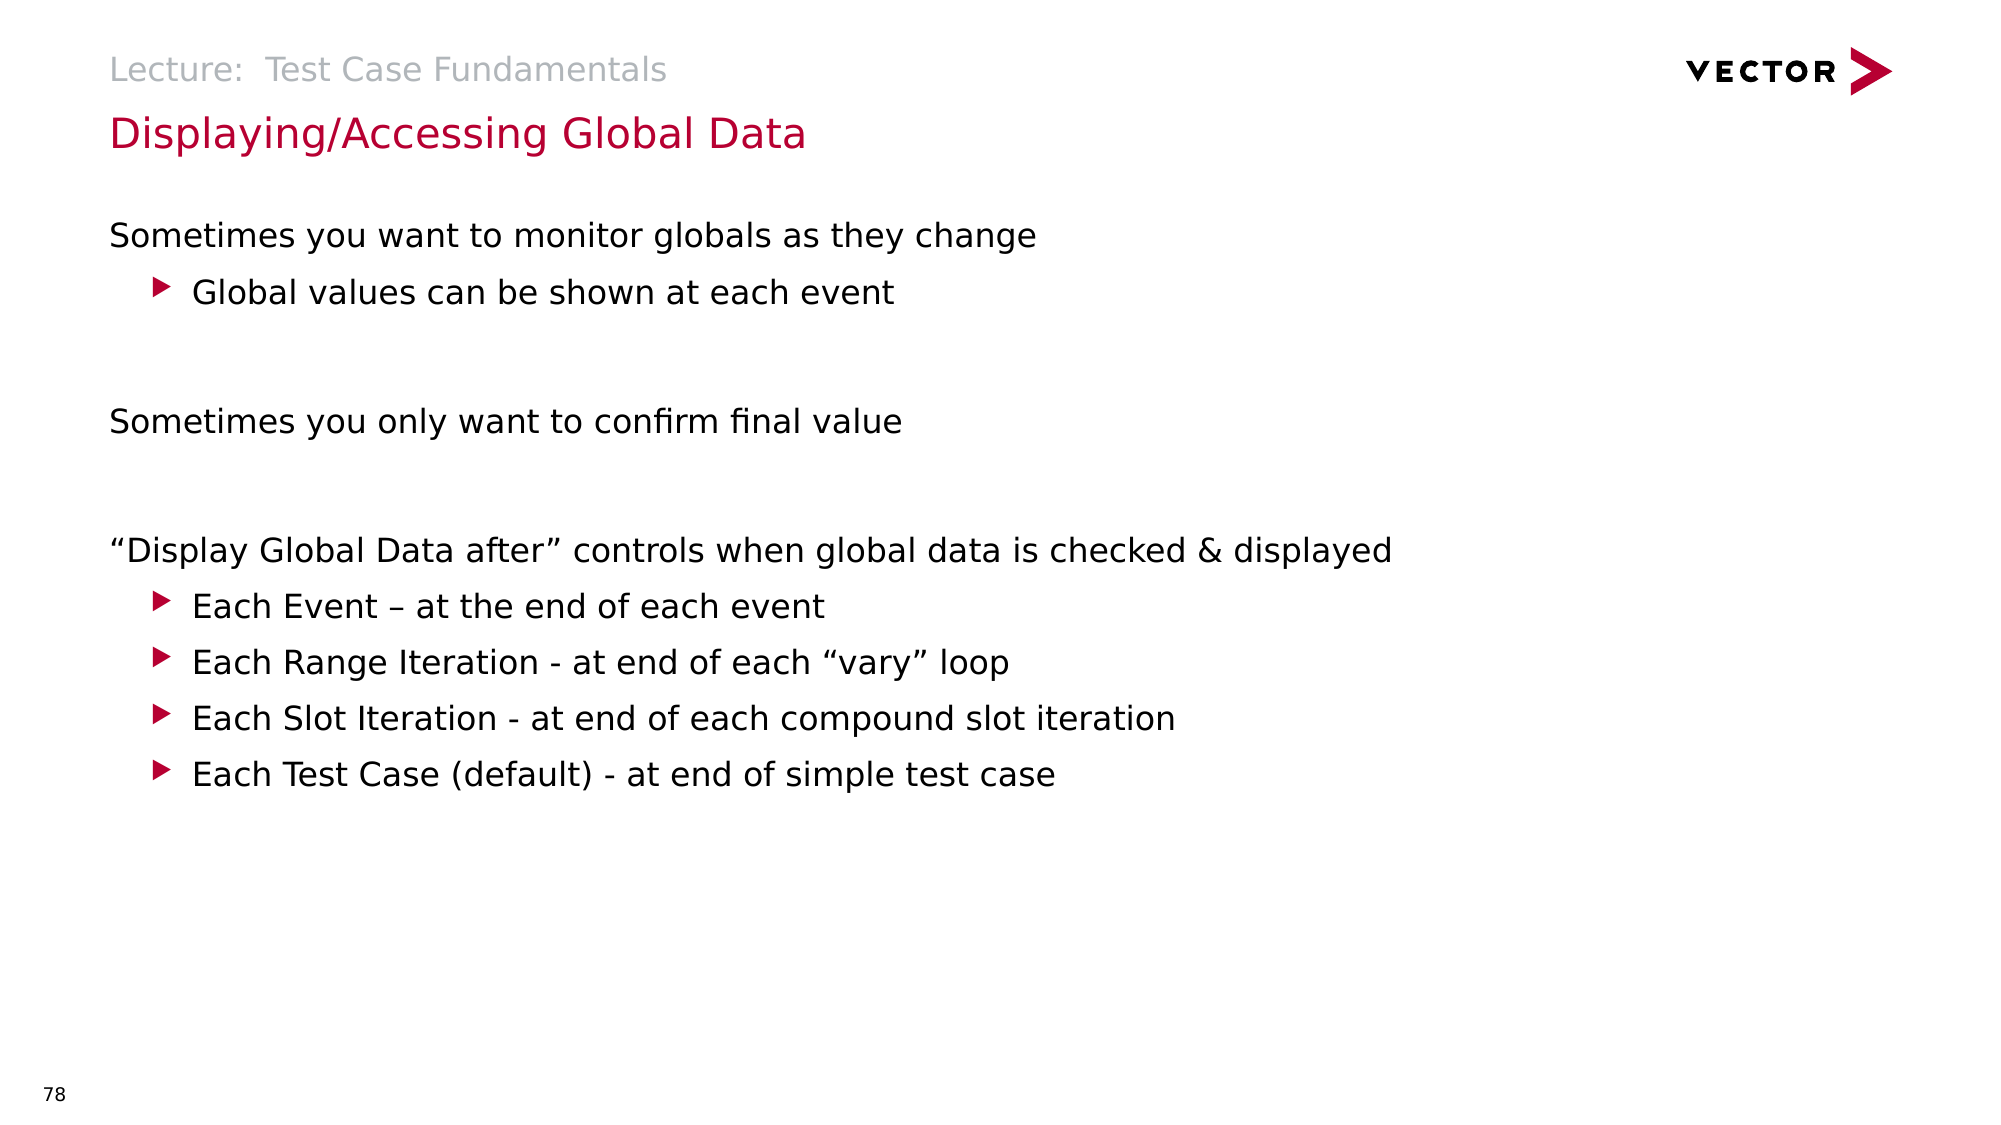

# Lecture:  Test Case Fundamentals
Displaying/Accessing Global Data
Sometimes you want to monitor globals as they change
Global values can be shown at each event

Sometimes you only want to confirm final value

“Display Global Data after” controls when global data is checked & displayed
Each Event – at the end of each event
Each Range Iteration - at end of each “vary” loop
Each Slot Iteration - at end of each compound slot iteration
Each Test Case (default) - at end of simple test case